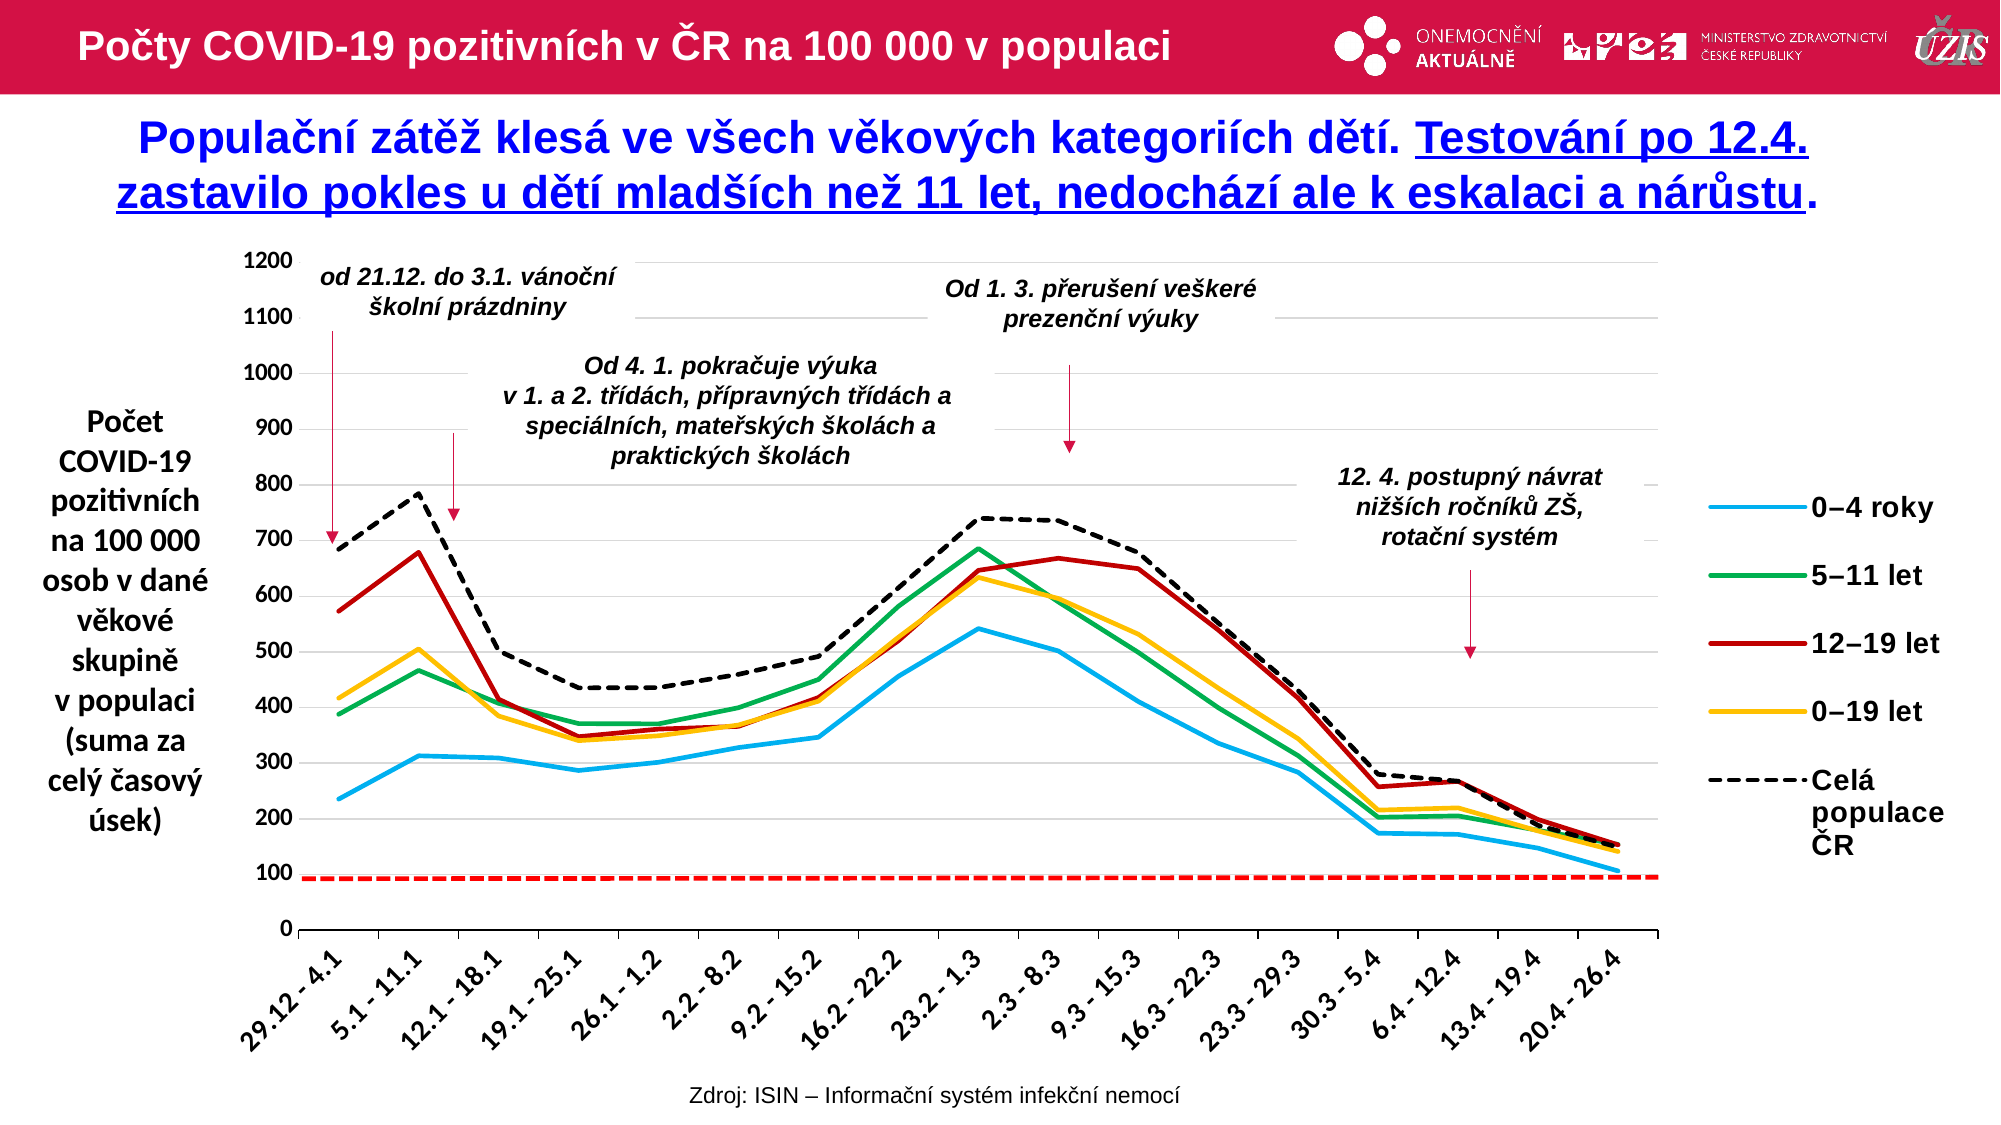

# Počty COVID-19 pozitivních v ČR na 100 000 v populaci
Populační zátěž klesá ve všech věkových kategoriích dětí. Testování po 12.4. zastavilo pokles u dětí mladších než 11 let, nedochází ale k eskalaci a nárůstu.

### Chart

| Category | 0–4 roky | 5–11 let | 12–19 let | 0–19 let | Celá populace ČR |
|---|---|---|---|---|---|
| 29.12 - 4.1 | 235.39835766134632 | 387.8546373225424 | 573.0906542044542 | 416.82051994486875 | 684.4063726191116 |
| 5.1 - 11.1 | 313.27847151046984 | 466.8345969302876 | 679.0951485975692 | 505.5222663776053 | 784.7061779574445 |
| 12.1 - 18.1 | 309.41083605972335 | 407.506927741371 | 415.13285115068555 | 384.83122447711213 | 502.0507410786649 |
| 19.1 - 25.1 | 286.90822980083436 | 371.16873036315957 | 347.63057125192665 | 340.5488997510319 | 435.32135352558413 |
| 26.1 - 1.2 | 301.67556515823026 | 370.6743331199186 | 361.32847448549563 | 349.2774075143769 | 435.73280154300784 |
| 2.2 - 8.2 | 328.04580686786574 | 399.72017116032566 | 366.1412512972902 | 368.65378076913237 | 459.6248398274979 |
| 9.2 - 15.2 | 346.6807776760082 | 450.3958885925253 | 418.0945599579437 | 411.47373770240085 | 491.93286028656377 |
| 16.2 - 22.2 | 456.2051815766943 | 582.029154605434 | 520.1501092747145 | 526.4067064186978 | 615.1895947788785 |
| 23.2 - 1.3 | 541.9963679387085 | 685.9761749968483 | 646.6397562513652 | 633.9821371774108 | 740.2884942582947 |
| 2.3 - 8.3 | 501.737798928665 | 589.8159111864793 | 668.3589541712583 | 596.0062735578312 | 736.0056944405661 |
| 9.3 - 15.3 | 410.8483658361213 | 499.2176163625712 | 649.6014650586234 | 531.9362846352672 | 678.6180471012644 |
| 16.3 - 22.3 | 335.9568793807564 | 399.72017116032566 | 539.5246210555283 | 434.9173213809139 | 551.9294620999839 |
| 23.3 - 29.3 | 283.5679991842805 | 313.4478522147761 | 416.7371100879504 | 343.93062527190904 | 430.3652751338895 |
| 30.3 - 5.4 | 174.21939689499195 | 202.82646903960867 | 257.54526169782423 | 215.65355044620497 | 279.9436204003053 |
| 6.4 - 12.4 | 172.1097775582211 | 205.29845525581354 | 267.41762438868477 | 219.67506187643724 | 267.70304188195007 |
| 13.4 - 19.4 | 147.32175035116373 | 179.3425999856625 | 198.80470368720407 | 178.22607474892973 | 188.3496810670057 |
| 20.4 - 26.4 | 106.35997489552989 | 154.00474126956271 | 153.26843077560983 | 141.34698697395888 | 149.00028885521144 |
od 21.12. do 3.1. vánoční školní prázdniny
Od 1. 3. přerušení veškeré prezenční výuky
Od 4. 1. pokračuje výuka
v 1. a 2. třídách, přípravných třídách a  speciálních, mateřských školách a praktických školách
Počet COVID-19 pozitivních na 100 000 osob v dané věkové skupině v populaci (suma za celý časový úsek)
12. 4. postupný návrat nižších ročníků ZŠ, rotační systém
Zdroj: ISIN – Informační systém infekční nemocí